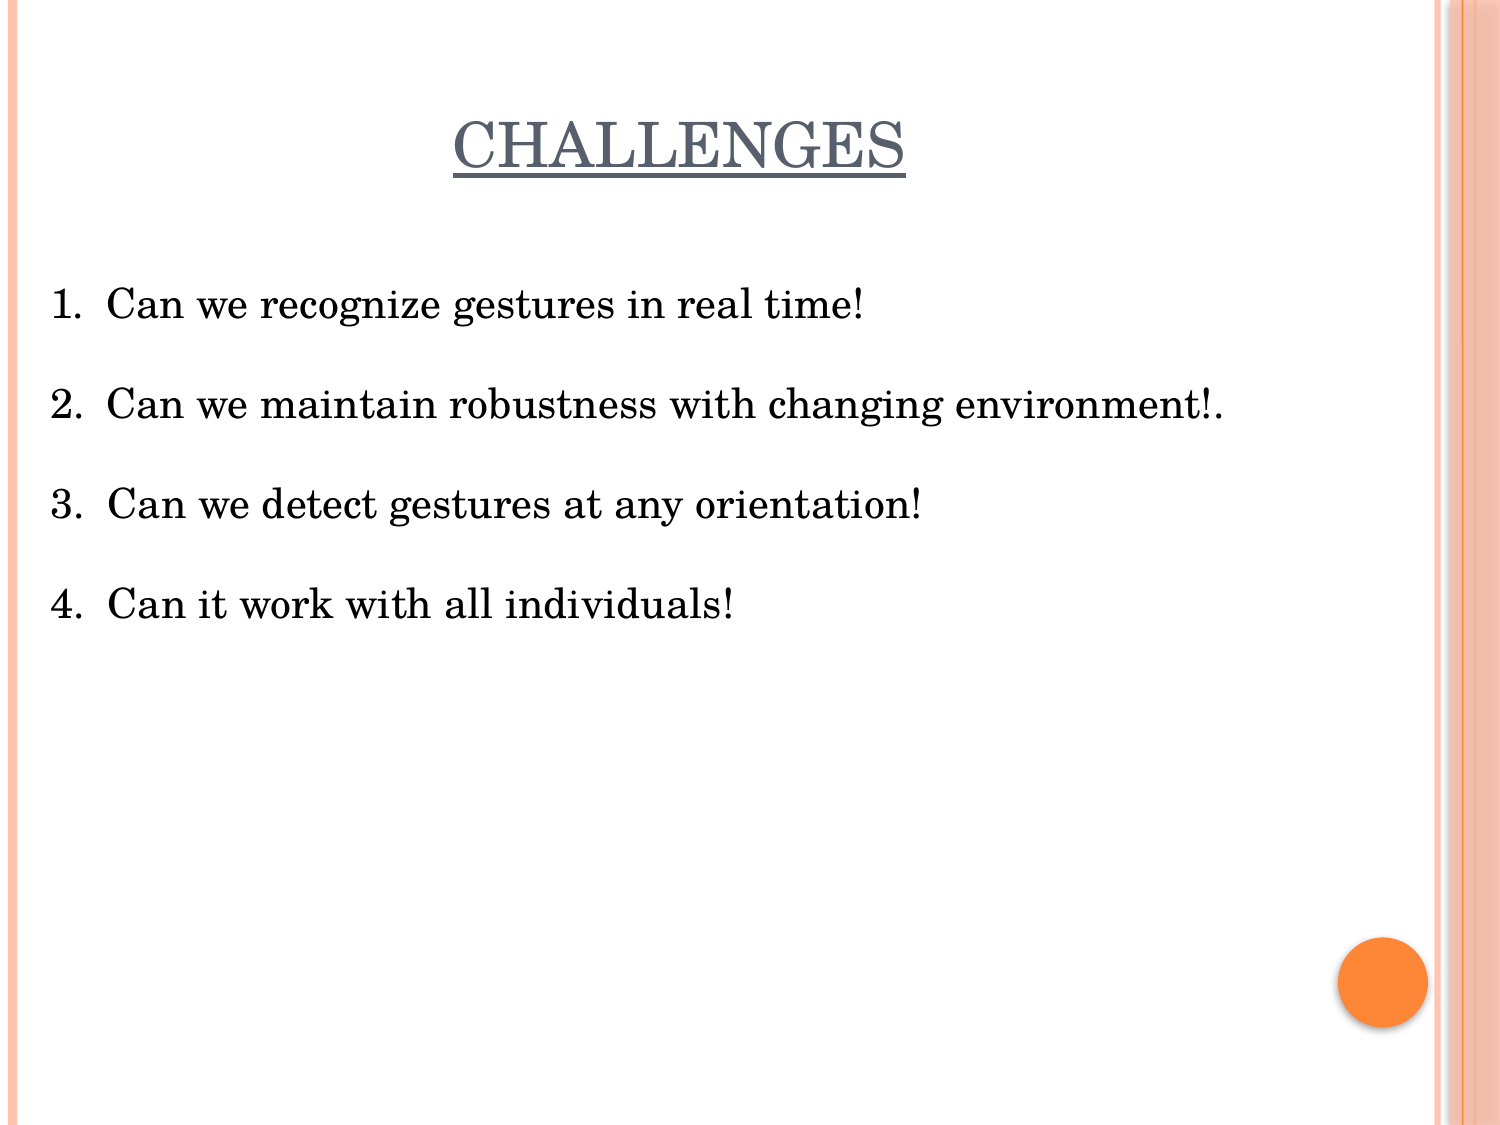

# CHALLENGES
Can we recognize gestures in real time!

Can we maintain robustness with changing environment!.

3.  Can we detect gestures at any orientation!

4.  Can it work with all individuals!